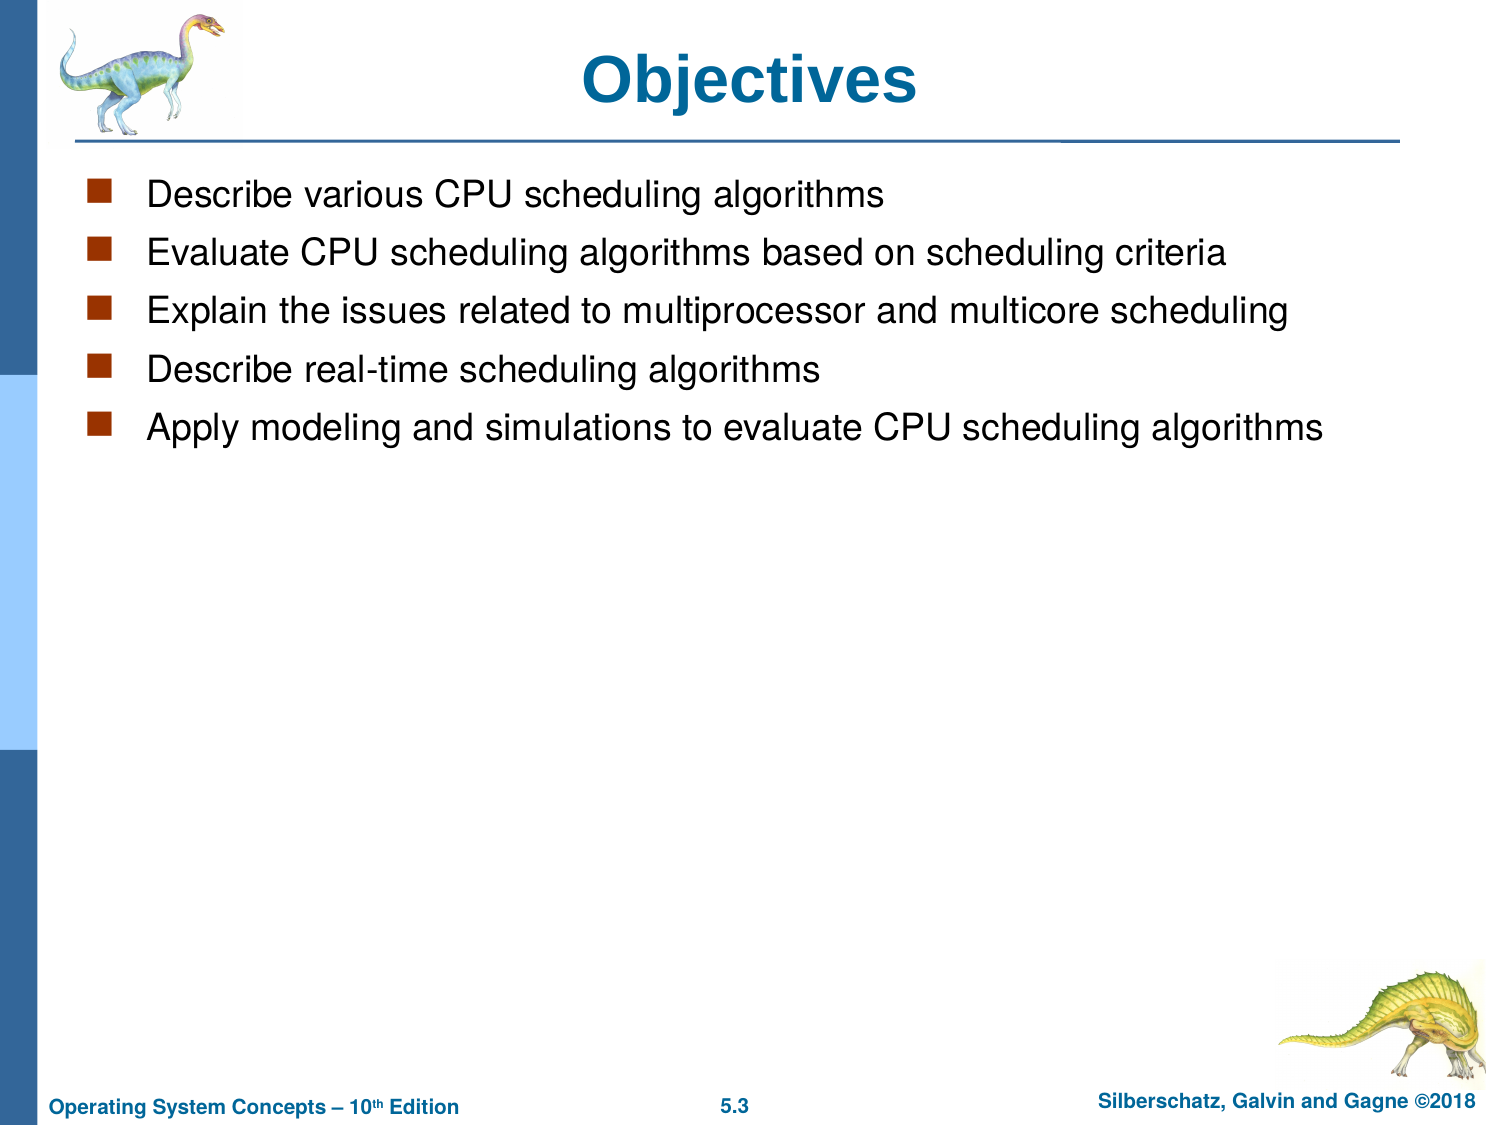

# Objectives
Describe various CPU scheduling algorithms
Evaluate CPU scheduling algorithms based on scheduling criteria
Explain the issues related to multiprocessor and multicore scheduling
Describe real-time scheduling algorithms
Apply modeling and simulations to evaluate CPU scheduling algorithms